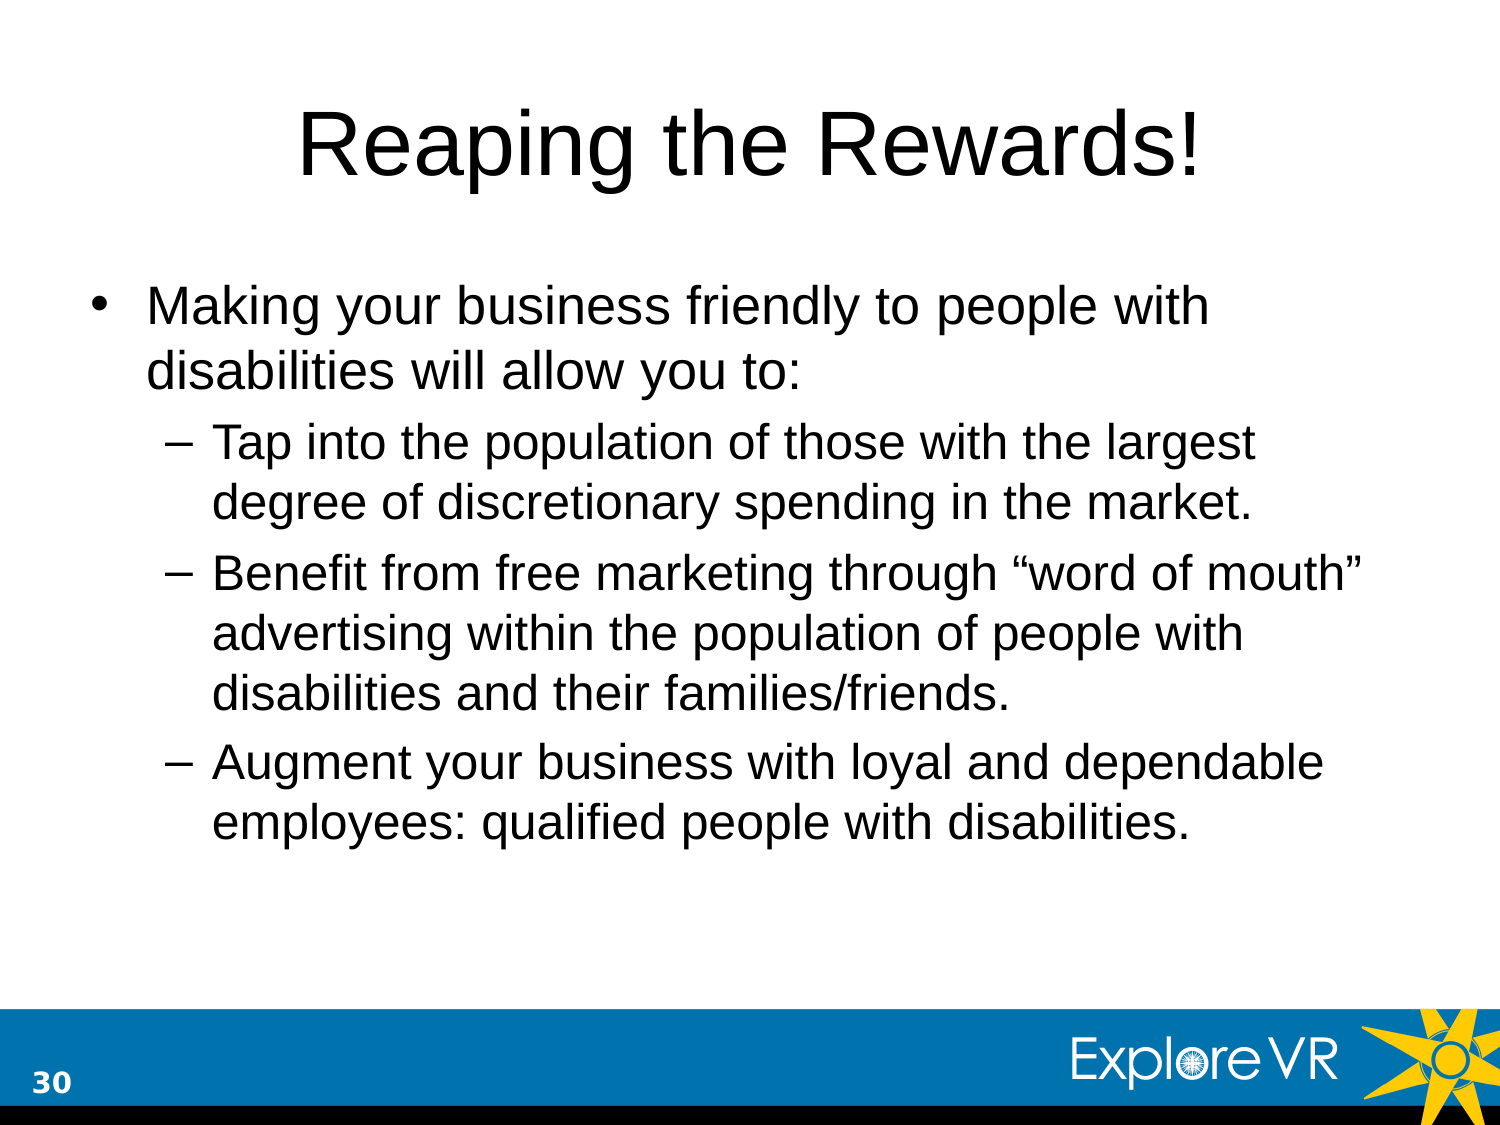

# Reaping the Rewards!
Making your business friendly to people with disabilities will allow you to:
Tap into the population of those with the largest degree of discretionary spending in the market.
Benefit from free marketing through “word of mouth” advertising within the population of people with disabilities and their families/friends.
Augment your business with loyal and dependable employees: qualified people with disabilities.
30